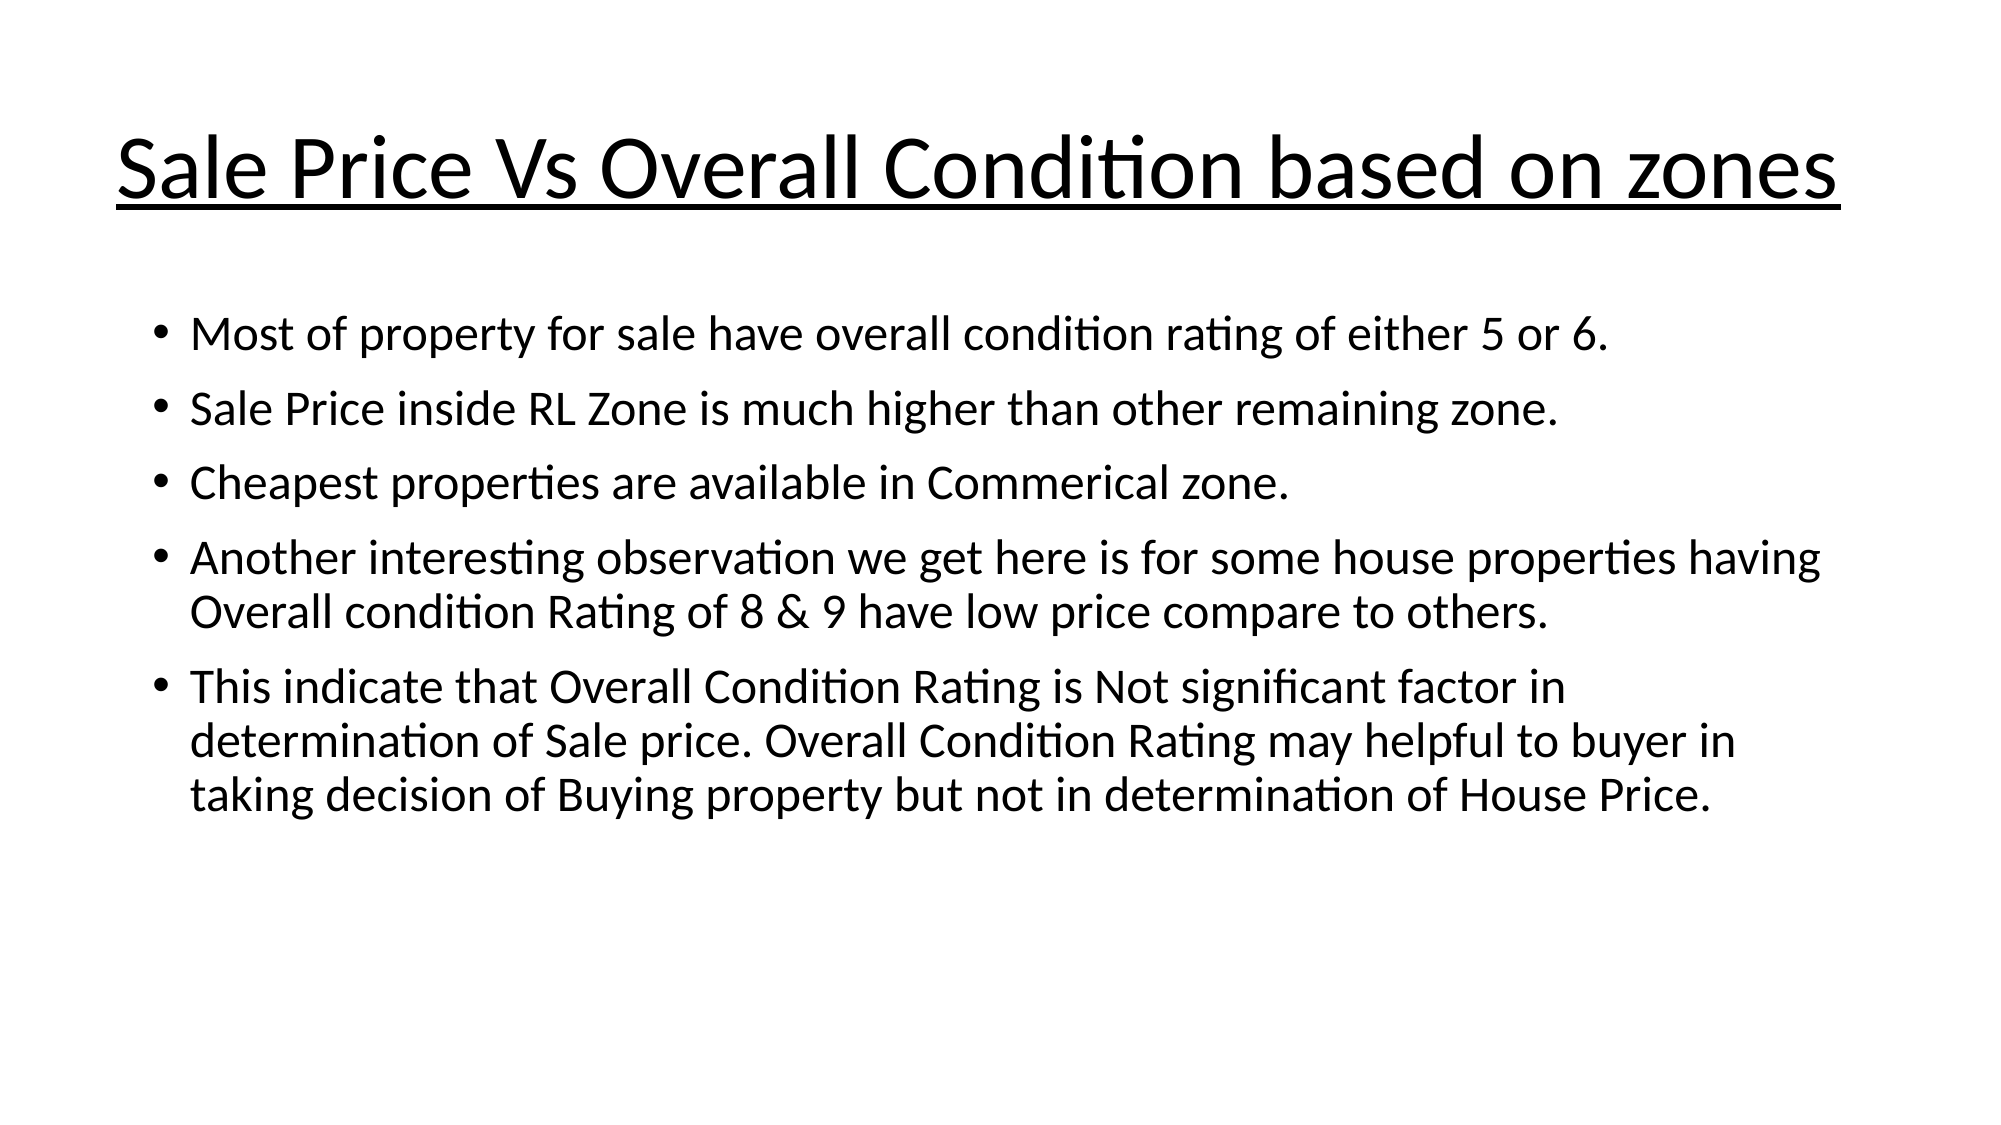

# Sale Price Vs Overall Condition based on zones
Most of property for sale have overall condition rating of either 5 or 6.
Sale Price inside RL Zone is much higher than other remaining zone.
Cheapest properties are available in Commerical zone.
Another interesting observation we get here is for some house properties having Overall condition Rating of 8 & 9 have low price compare to others.
This indicate that Overall Condition Rating is Not significant factor in determination of Sale price. Overall Condition Rating may helpful to buyer in taking decision of Buying property but not in determination of House Price.